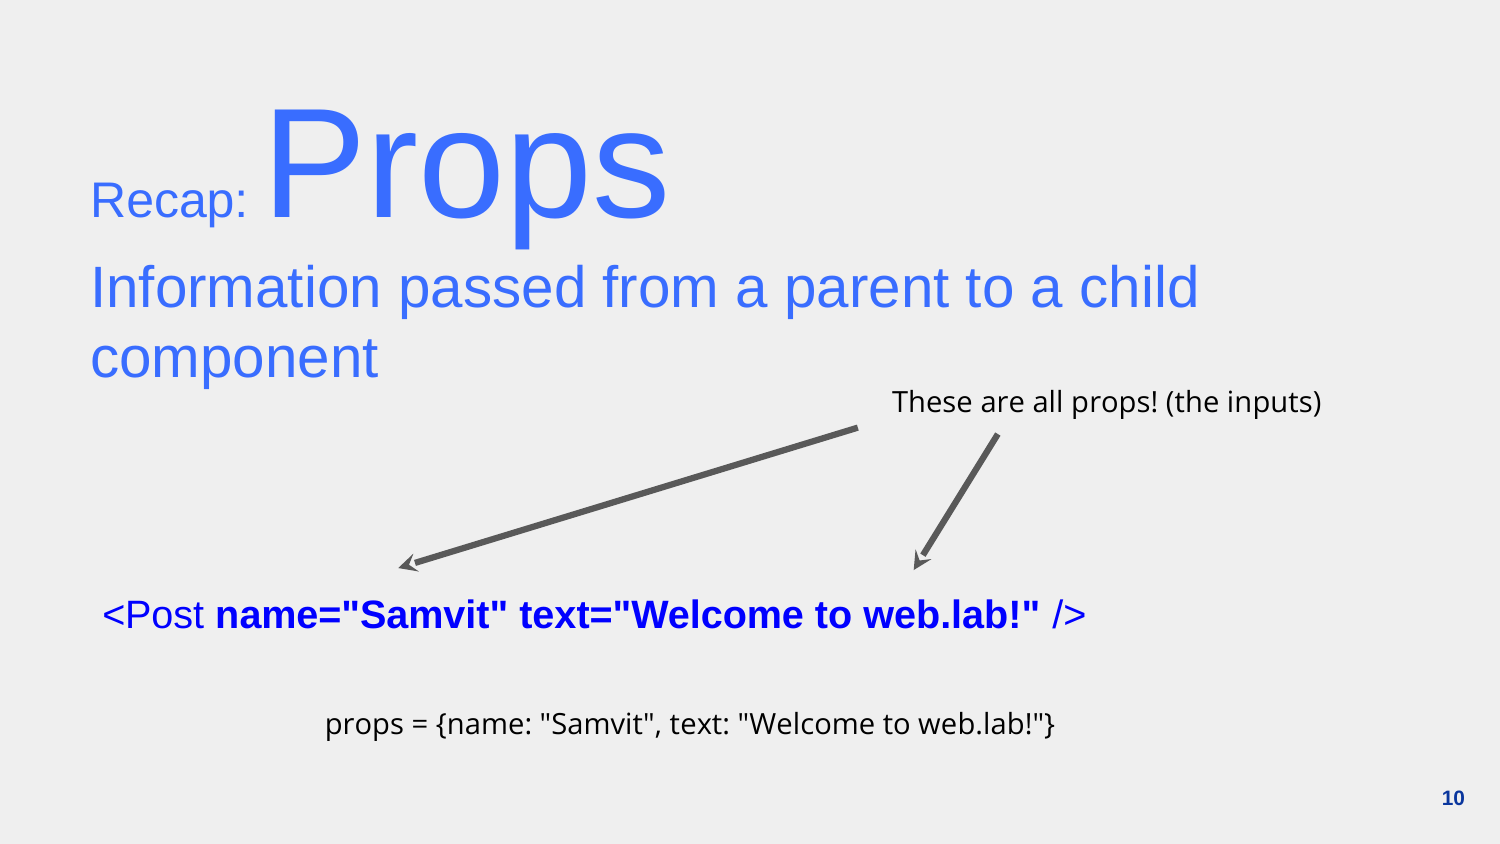

# Recap: Props
Information passed from a parent to a child component
These are all props! (the inputs)
<Post name="Samvit" text="Welcome to web.lab!" />
props = {name: "Samvit", text: "Welcome to web.lab!"}
10